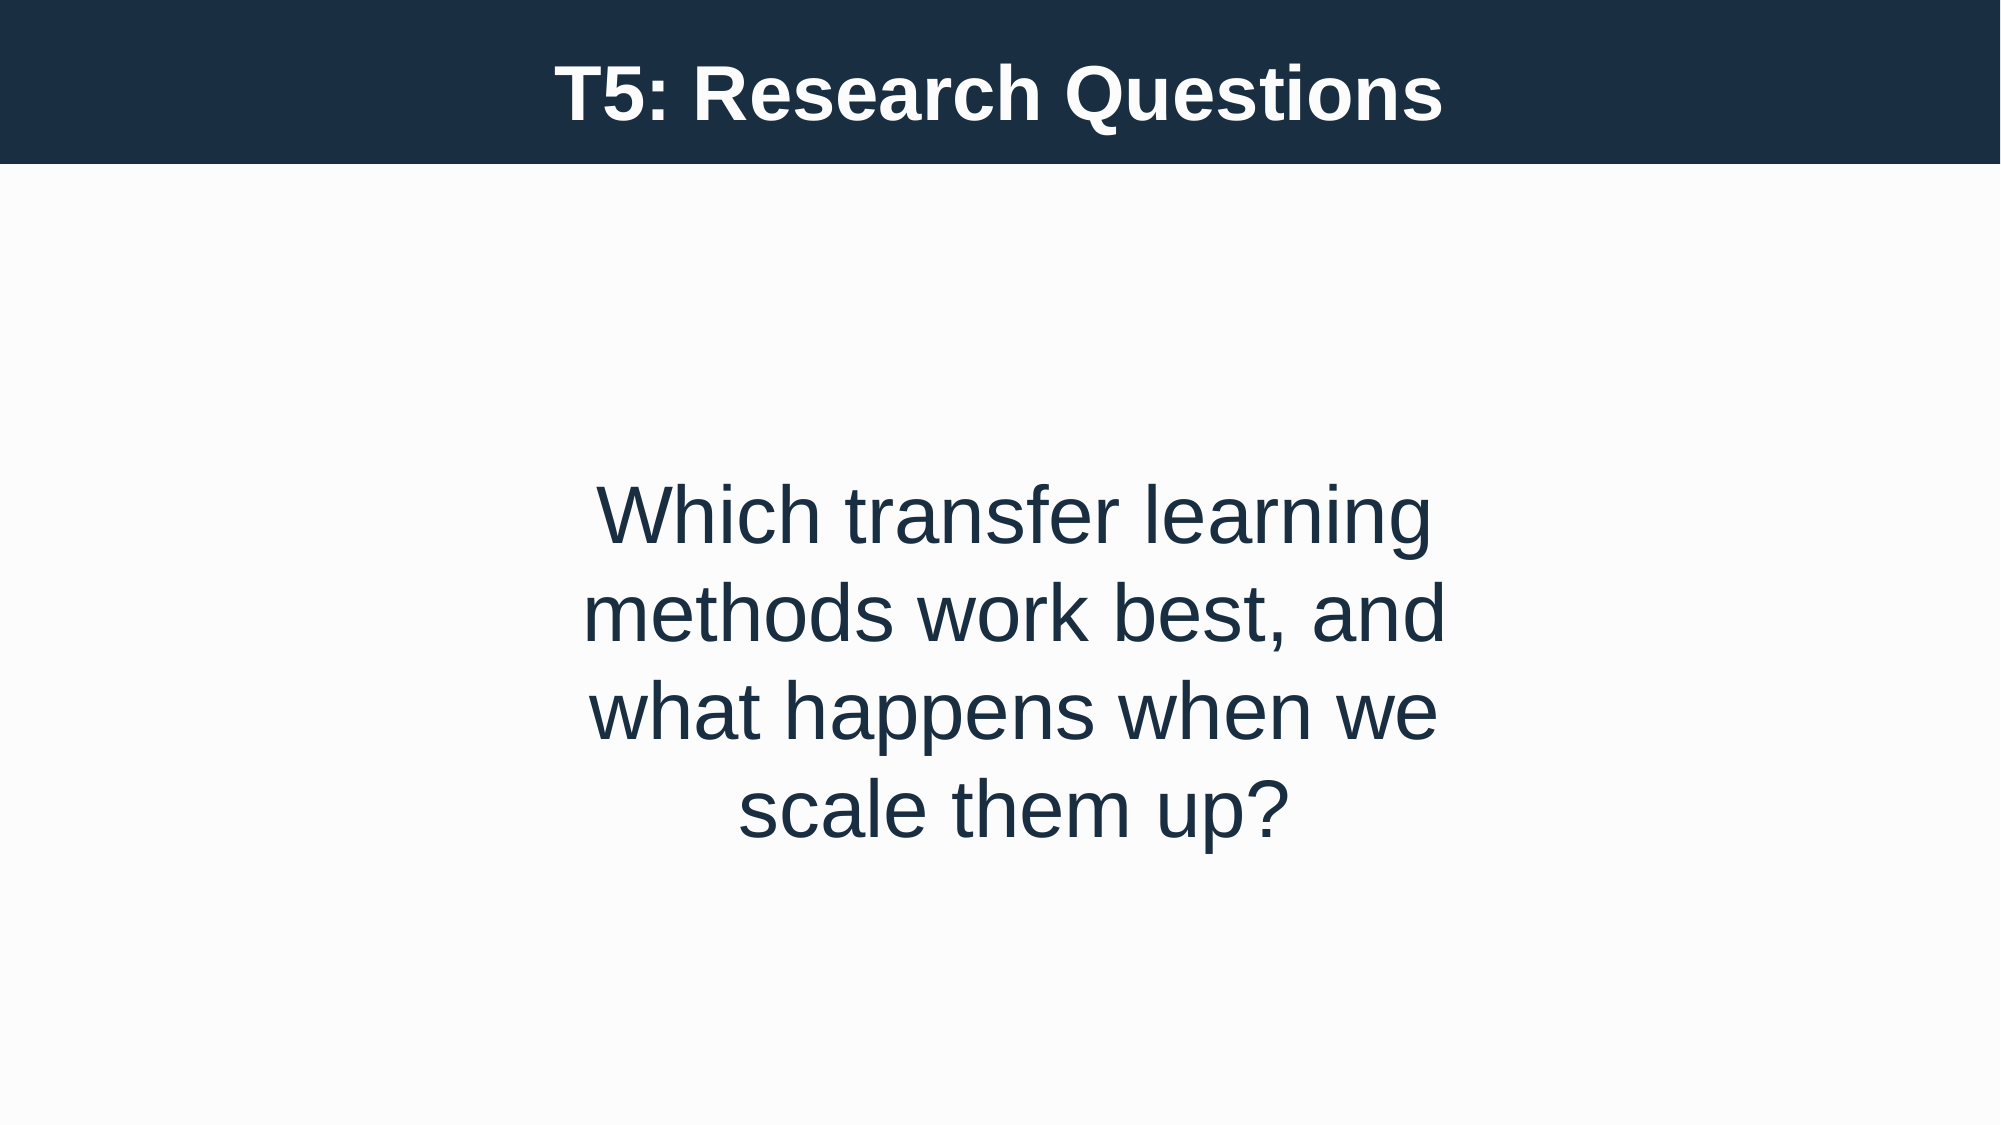

# T5: Research Questions
Which transfer learning methods work best, and what happens when we scale them up?